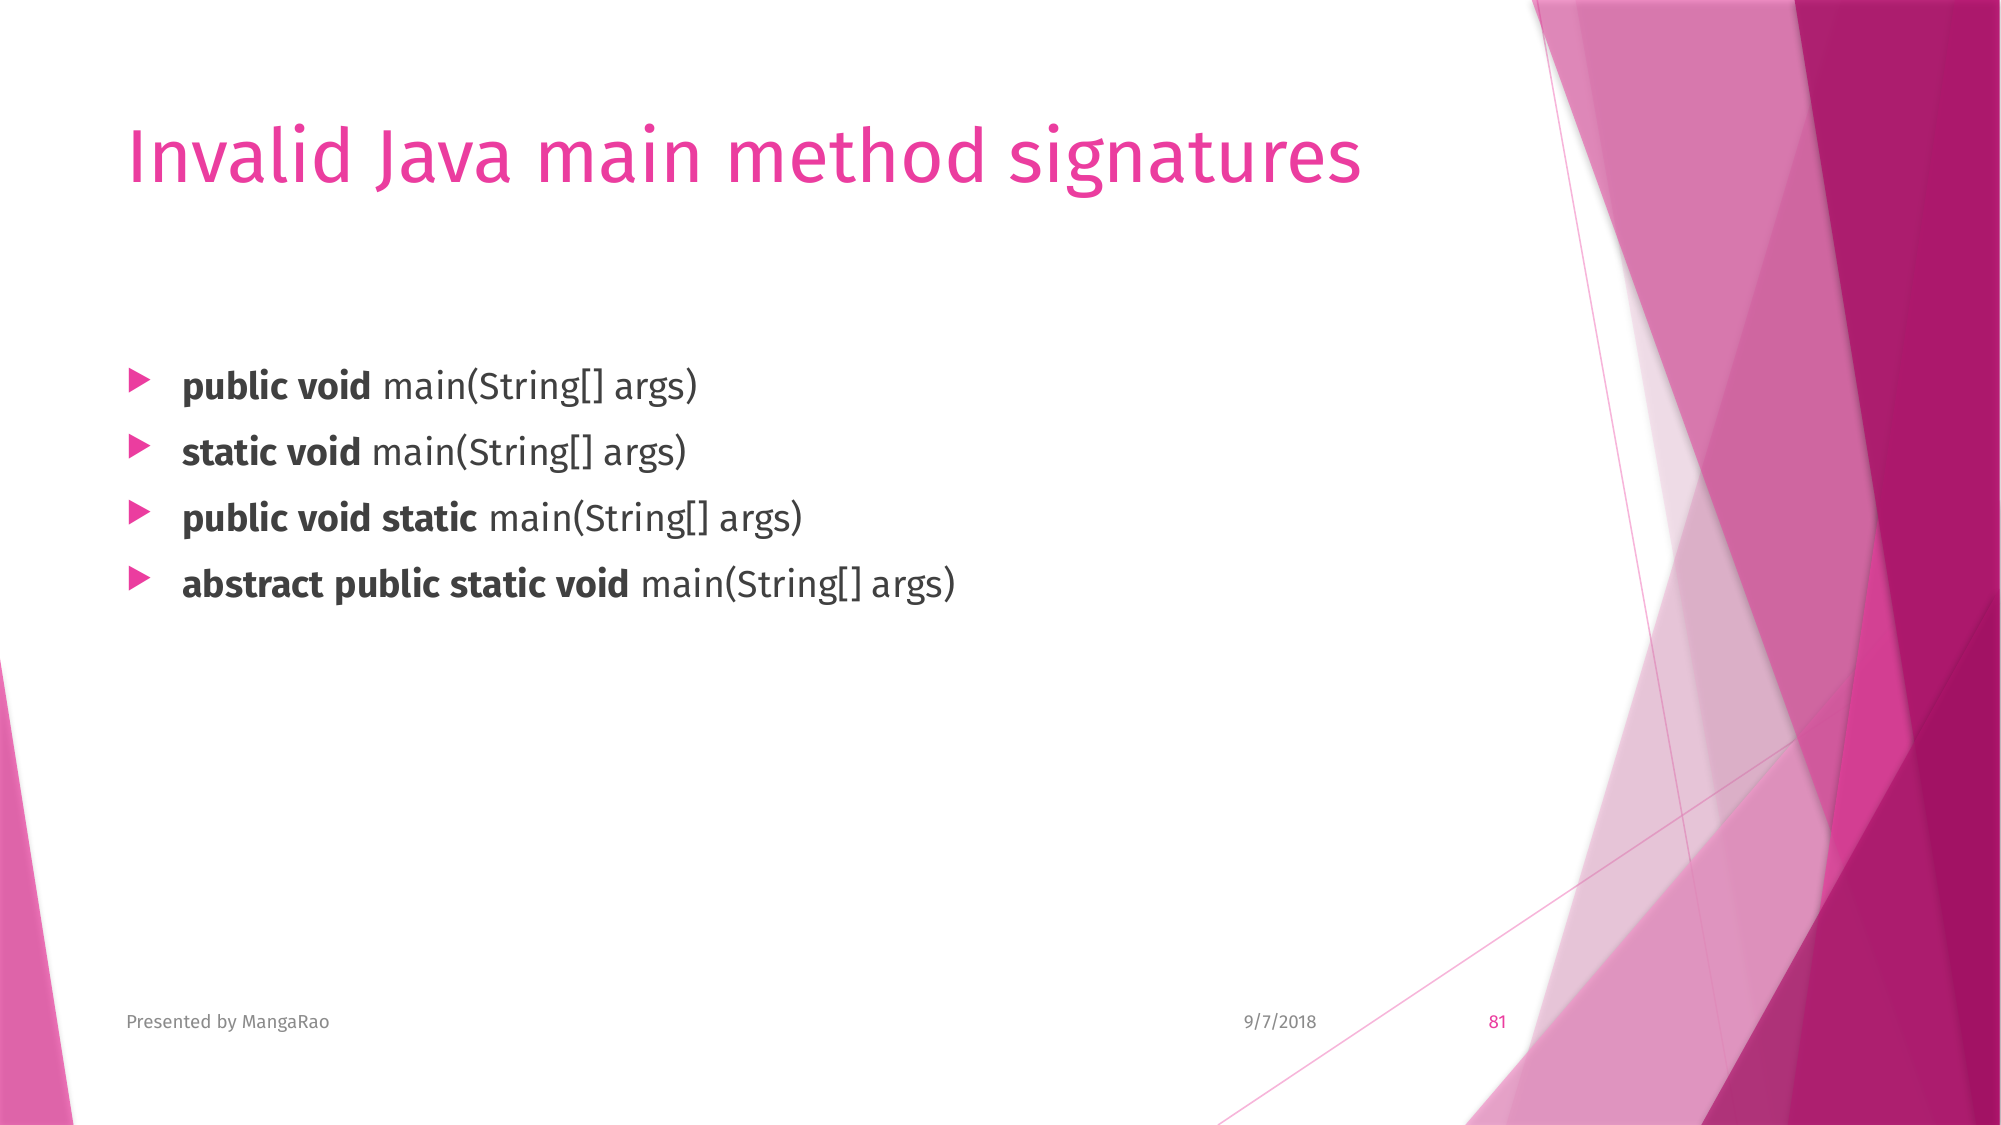

# Invalid Java main method signatures
public void main(String[] args)
static void main(String[] args)
public void static main(String[] args)
abstract public static void main(String[] args)

Presented by MangaRao
9/7/2018
81